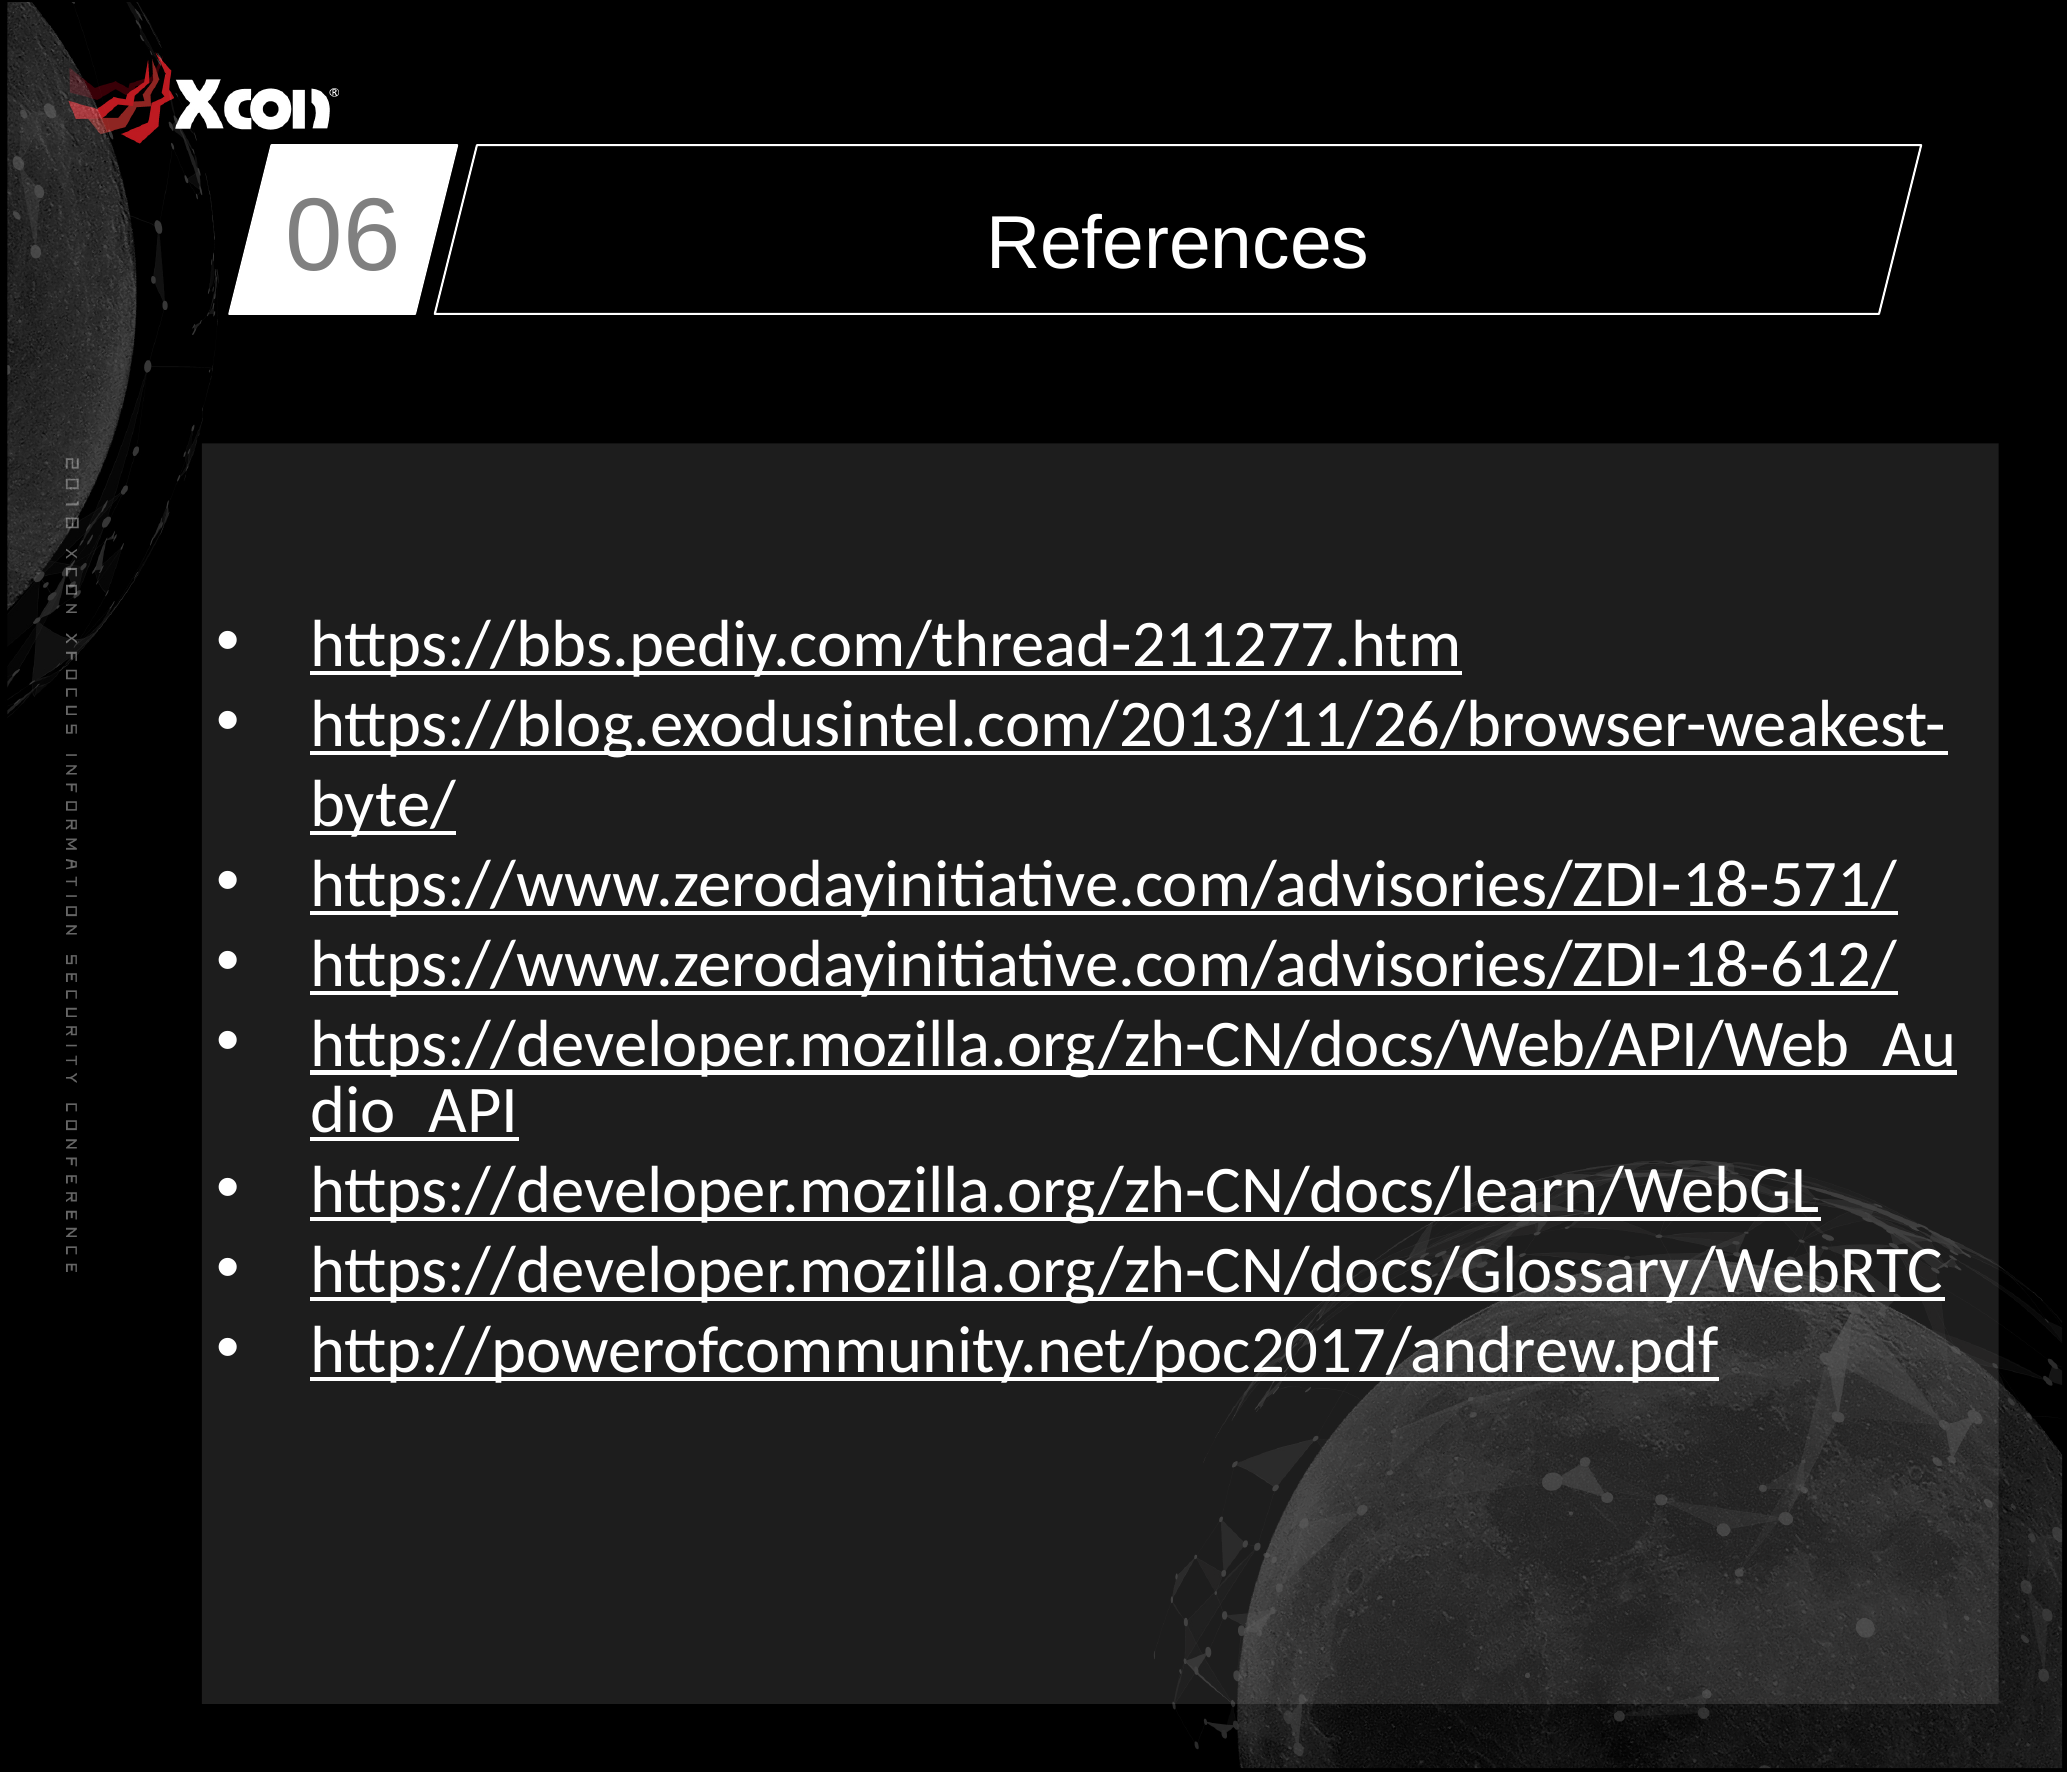

06
References

https://bbs.pediy.com/thread-211277.htm
https://blog.exodusintel.com/2013/11/26/browser-weakest-byte/
https://www.zerodayinitiative.com/advisories/ZDI-18-571/
https://www.zerodayinitiative.com/advisories/ZDI-18-612/
https://developer.mozilla.org/zh-CN/docs/Web/API/Web_Audio_API
https://developer.mozilla.org/zh-CN/docs/learn/WebGL
https://developer.mozilla.org/zh-CN/docs/Glossary/WebRTC
http://powerofcommunity.net/poc2017/andrew.pdf